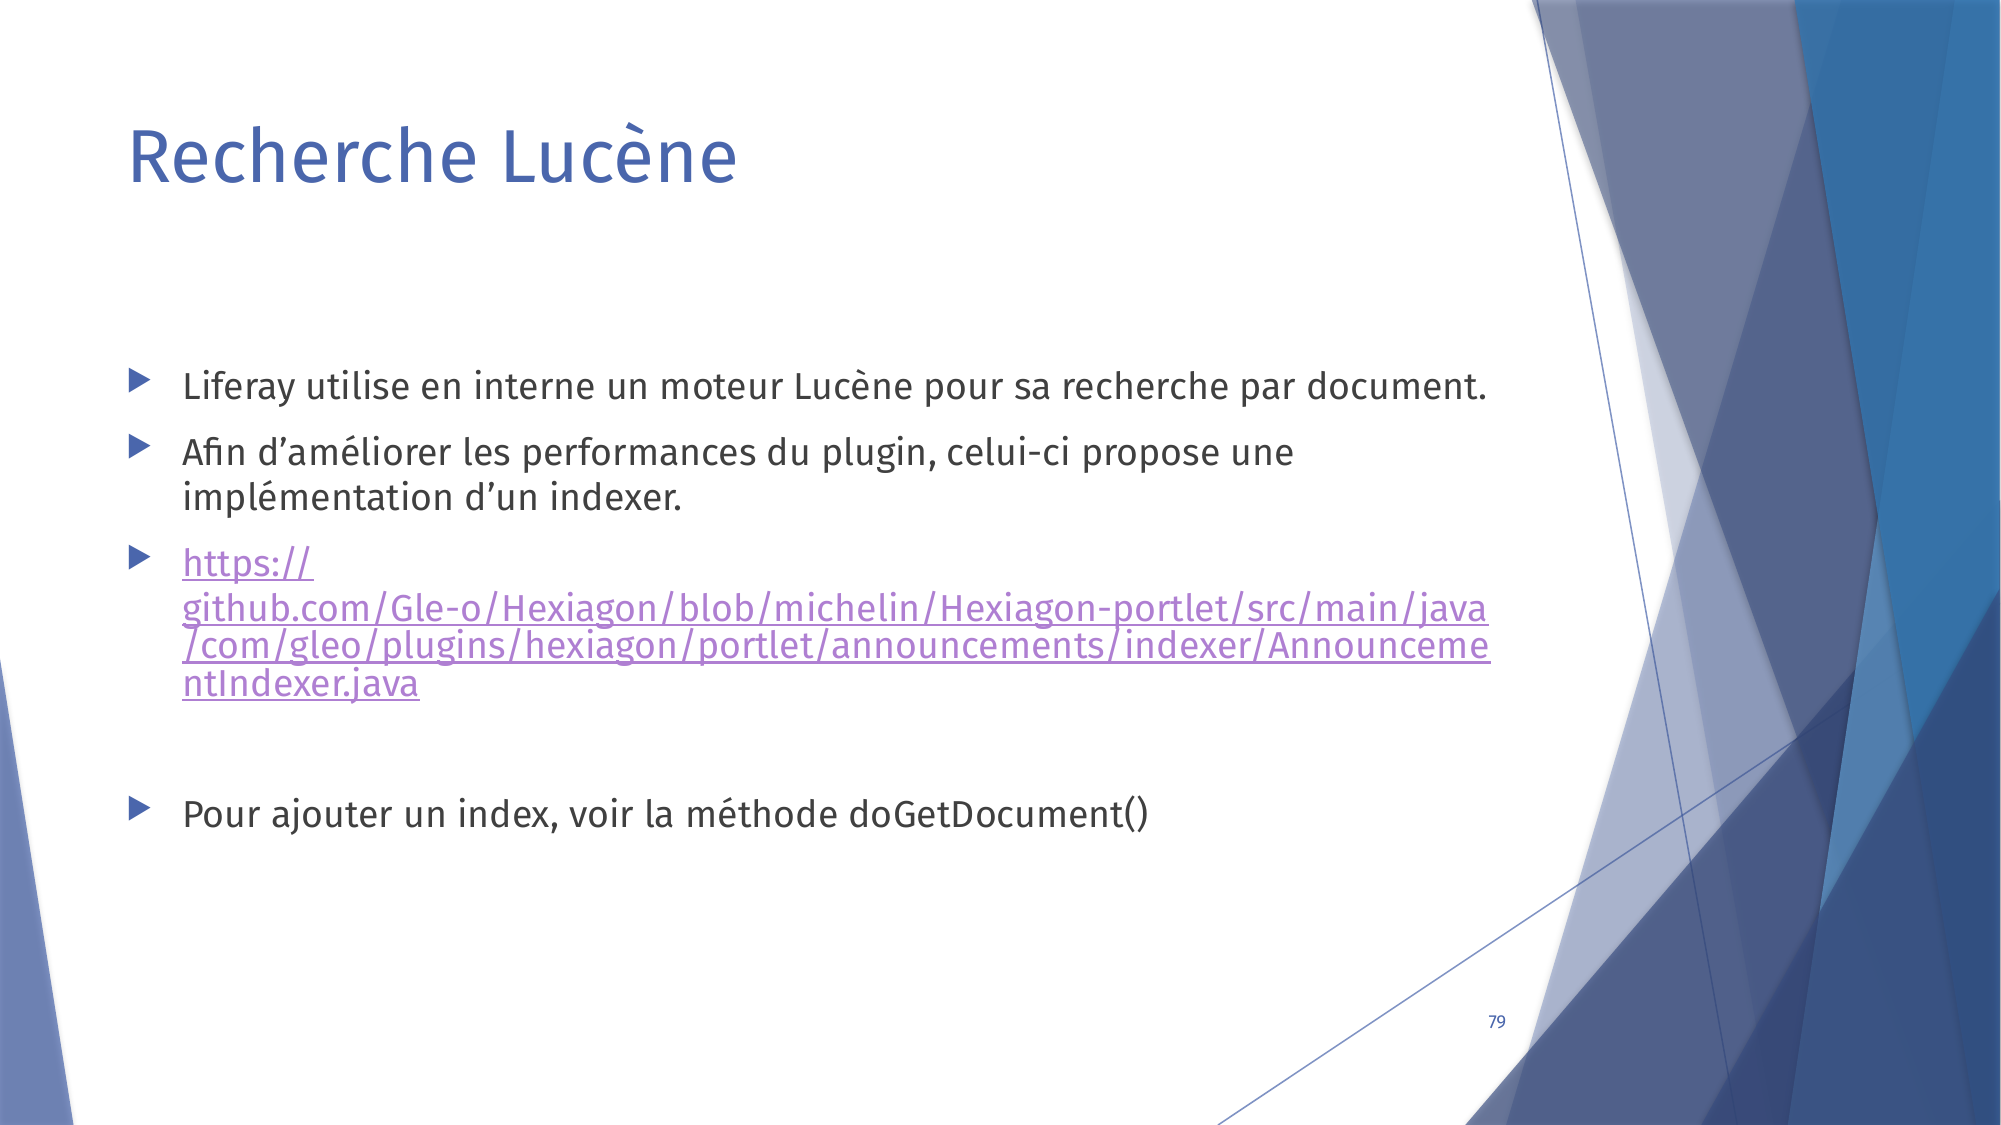

# Recherche Lucène
Liferay utilise en interne un moteur Lucène pour sa recherche par document.
Afin d’améliorer les performances du plugin, celui-ci propose une implémentation d’un indexer.
https://github.com/Gle-o/Hexiagon/blob/michelin/Hexiagon-portlet/src/main/java/com/gleo/plugins/hexiagon/portlet/announcements/indexer/AnnouncementIndexer.java

Pour ajouter un index, voir la méthode doGetDocument()

79